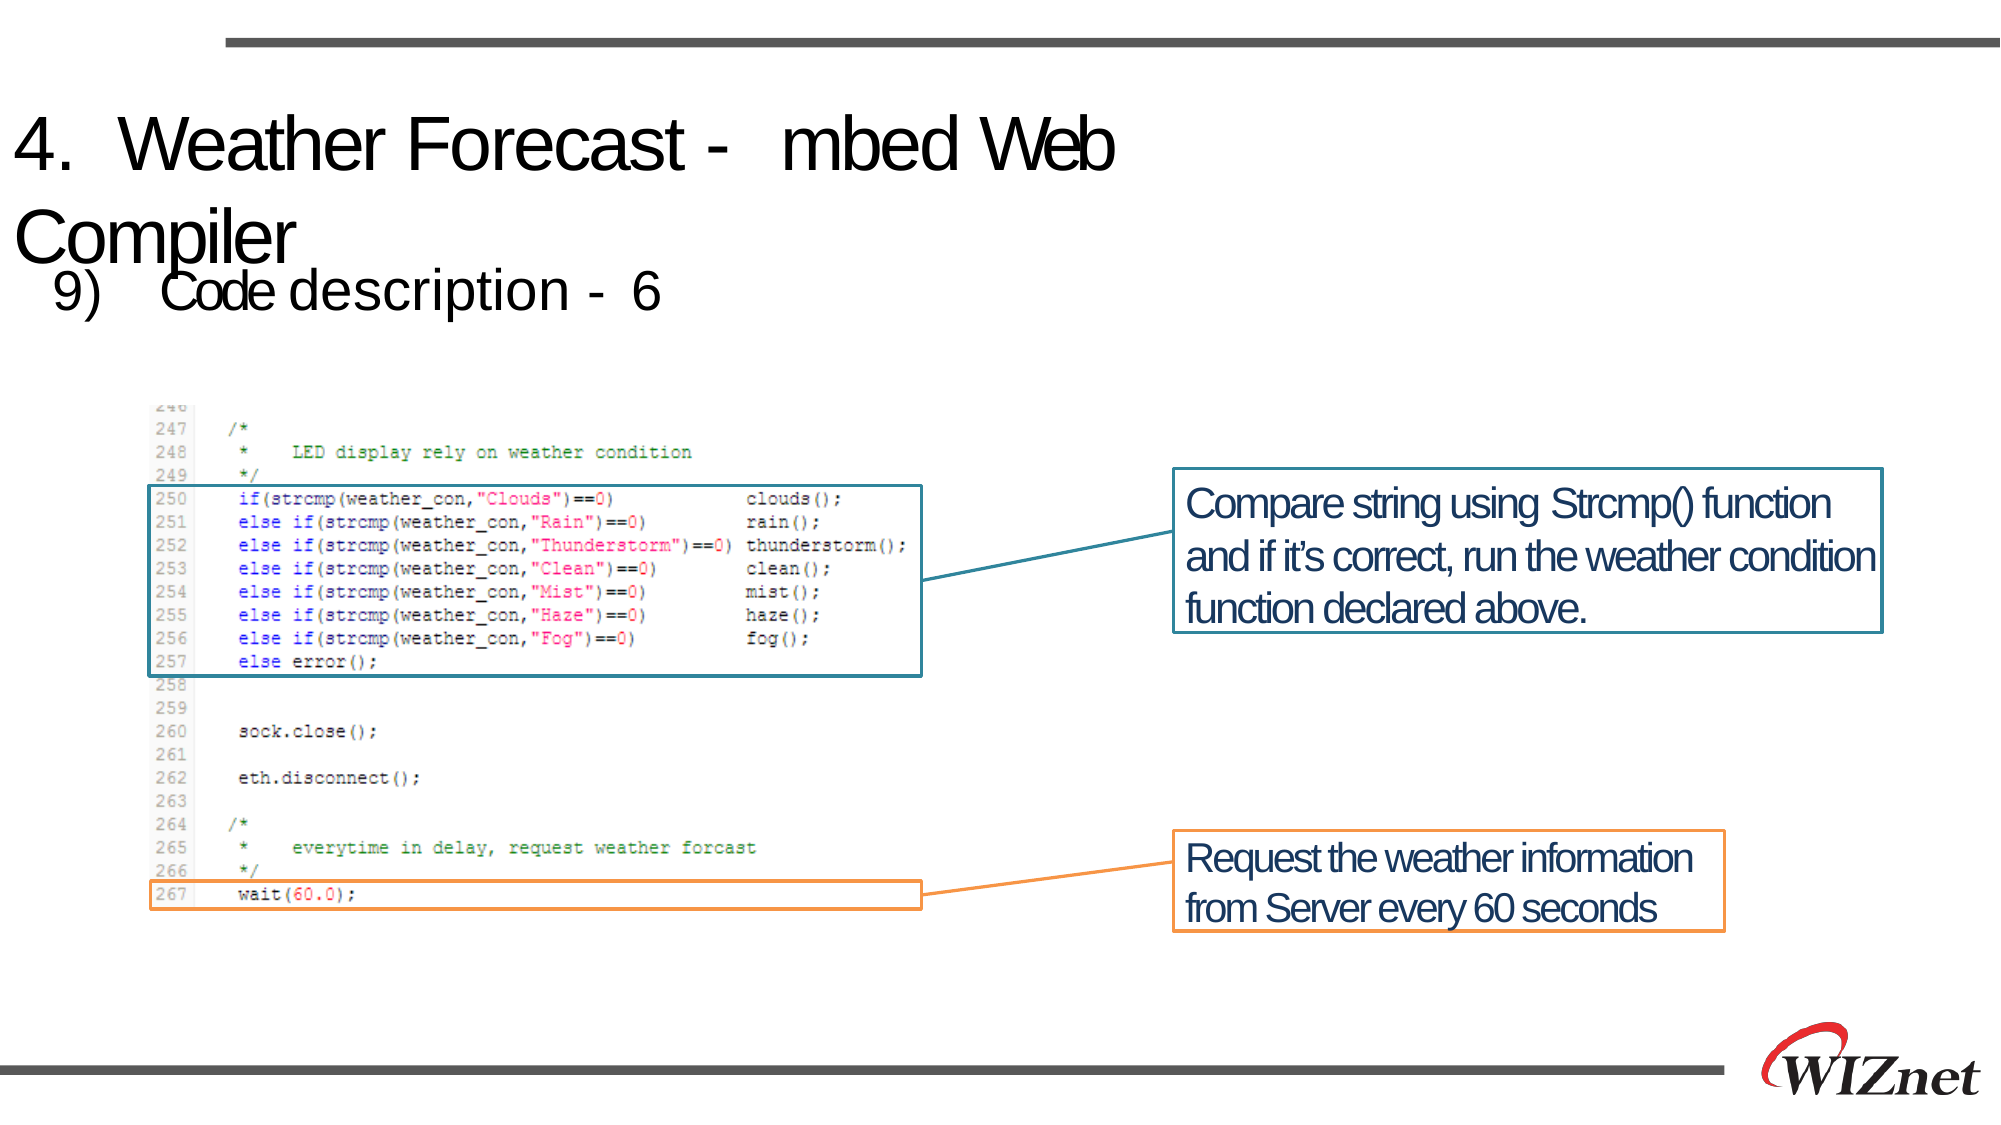

# 4.	Weather Forecast - mbed Web Compiler
9)	Code description - 6

Compare string using Strcmp() function and if it’s correct, run the weather condition function declared above.

Request the weather information from Server every 60 seconds